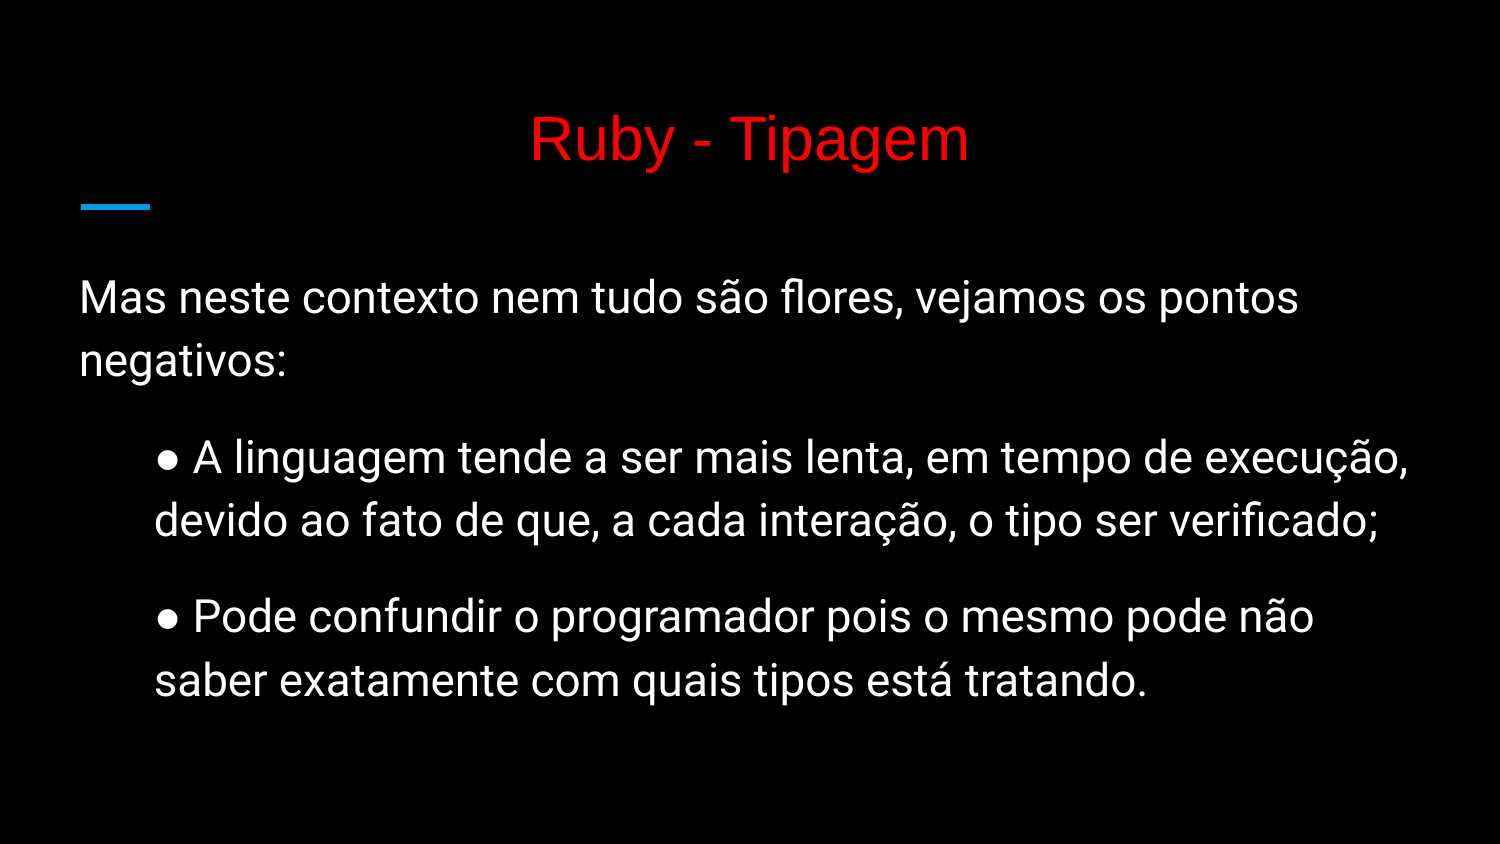

# Ruby - Tipagem
Mas neste contexto nem tudo são flores, vejamos os pontos negativos:
● A linguagem tende a ser mais lenta, em tempo de execução, devido ao fato de que, a cada interação, o tipo ser verificado;
● Pode confundir o programador pois o mesmo pode não saber exatamente com quais tipos está tratando.